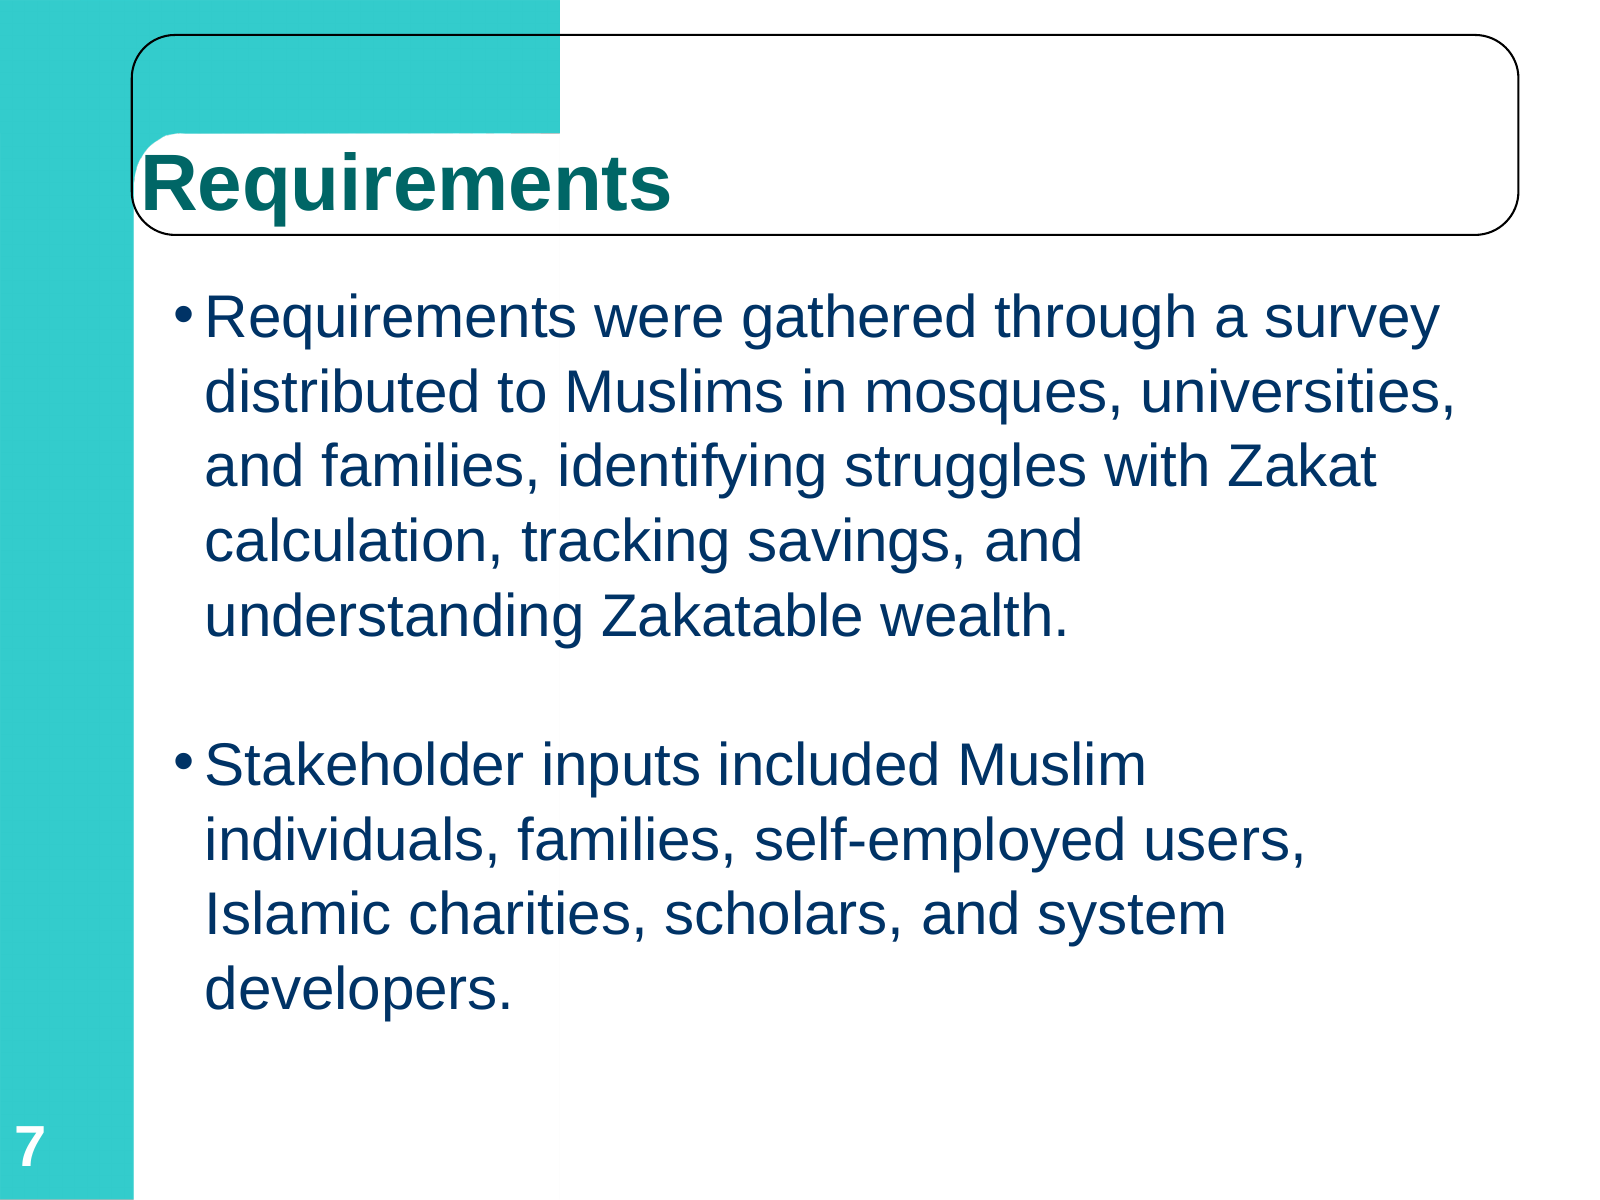

Requirements
Requirements were gathered through a survey distributed to Muslims in mosques, universities, and families, identifying struggles with Zakat calculation, tracking savings, and understanding Zakatable wealth.

Stakeholder inputs included Muslim individuals, families, self-employed users, Islamic charities, scholars, and system developers.

7